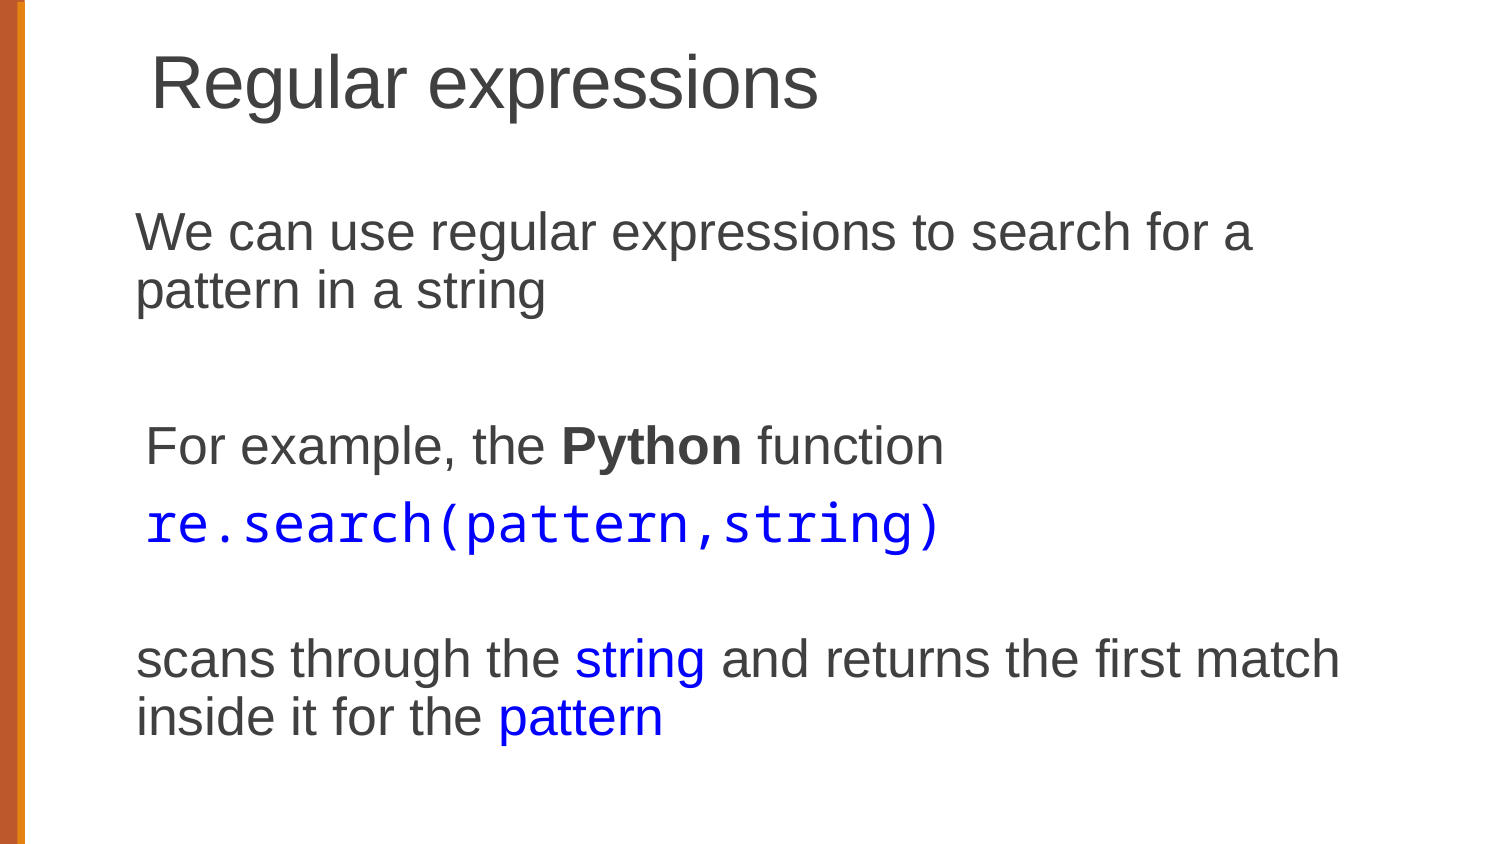

# Regular expressions
We can use regular expressions to search for a pattern in a string

For example, the Python function
re.search(pattern,string)
scans through the string and returns the first match inside it for the pattern